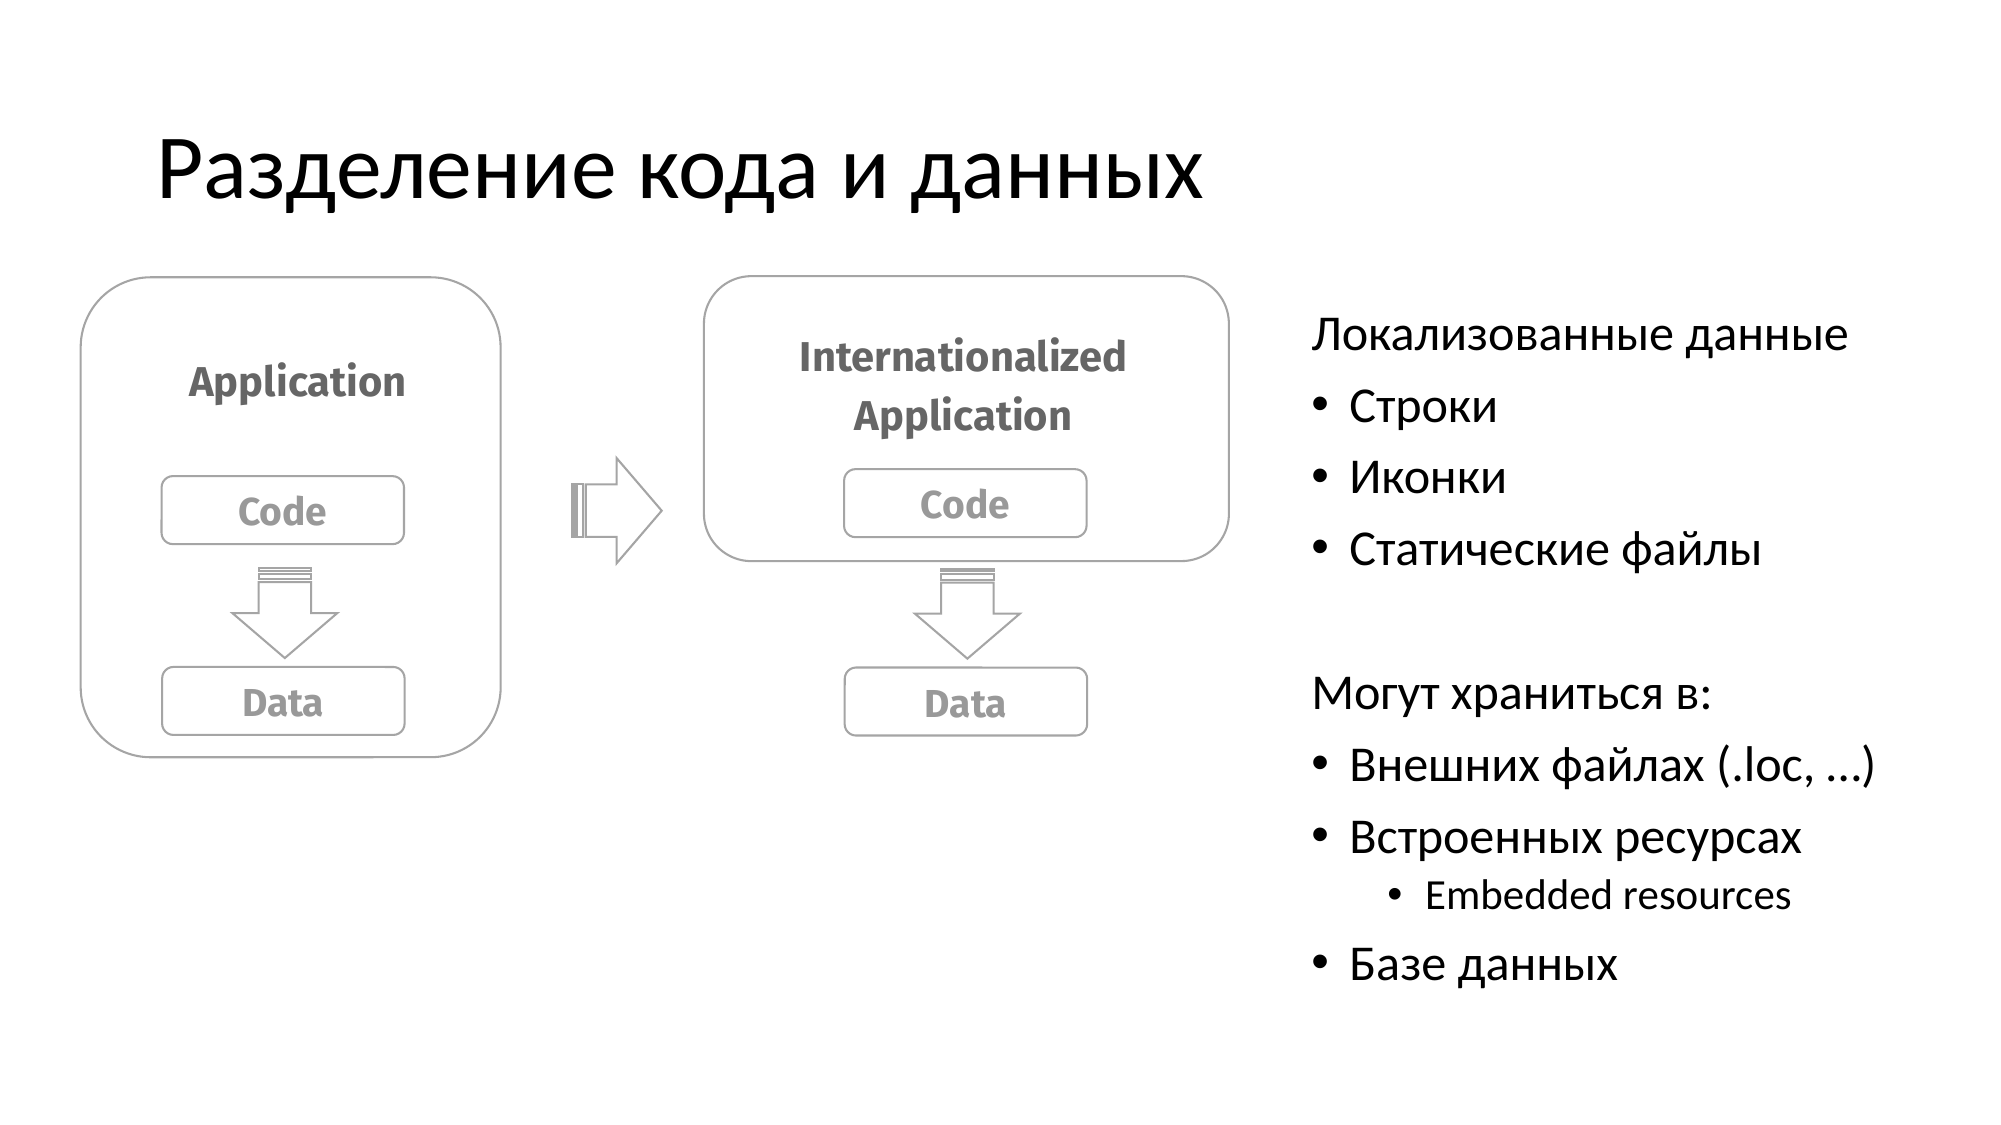

# Разделение кода и данных

Internationalized
Application
Code

Application
Code

Data
Локализованные данные
Строки
Иконки
Статические файлы

Могут храниться в:
Внешних файлах (.loc, …)
Встроенных ресурсах
Embedded resources
Базе данных

Data